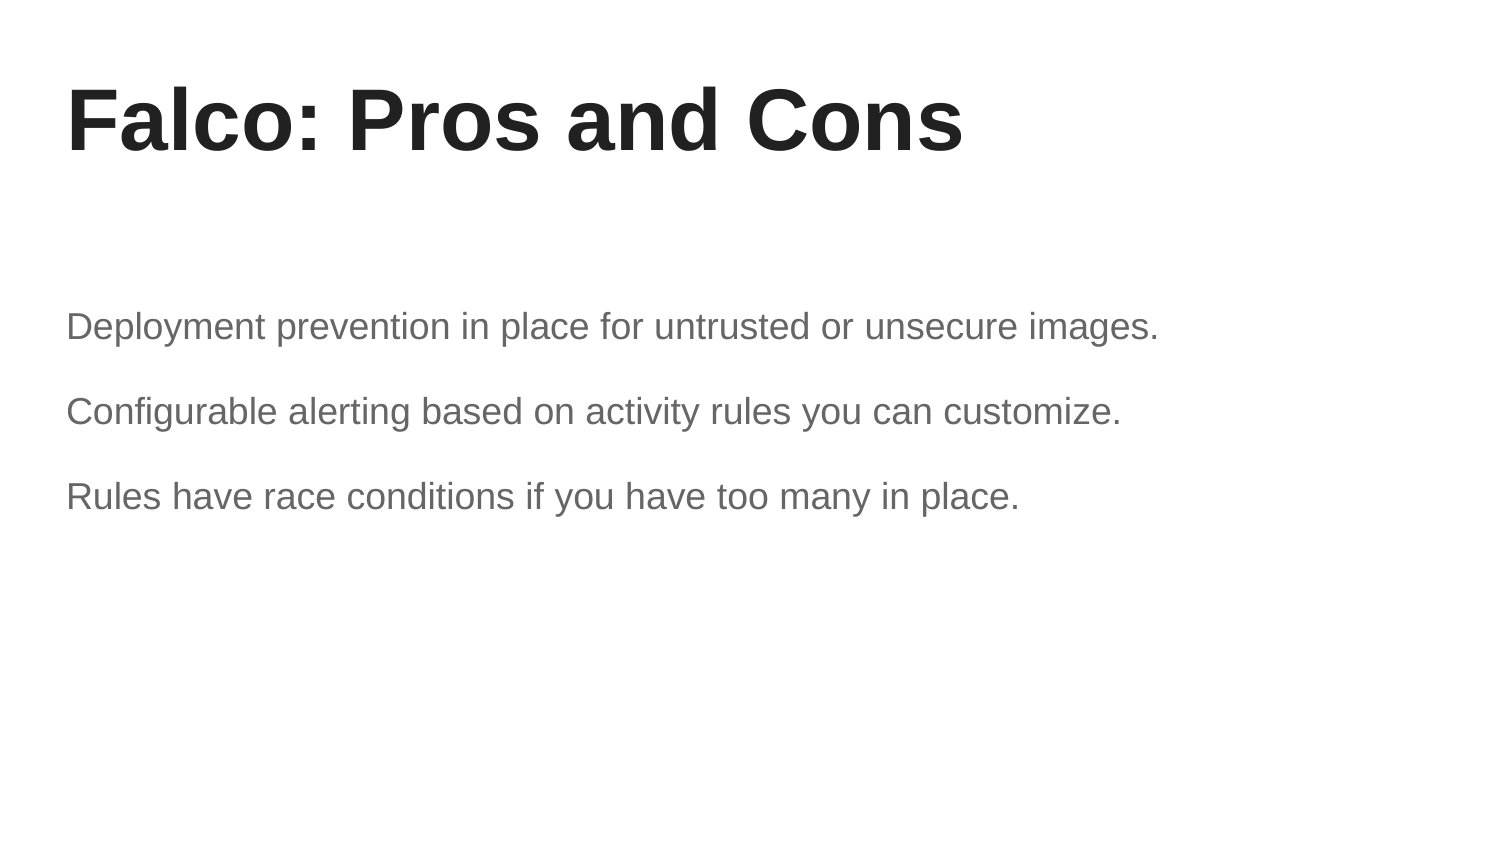

# Falco: Pros and Cons

Deployment prevention in place for untrusted or unsecure images.
Configurable alerting based on activity rules you can customize.
Rules have race conditions if you have too many in place.